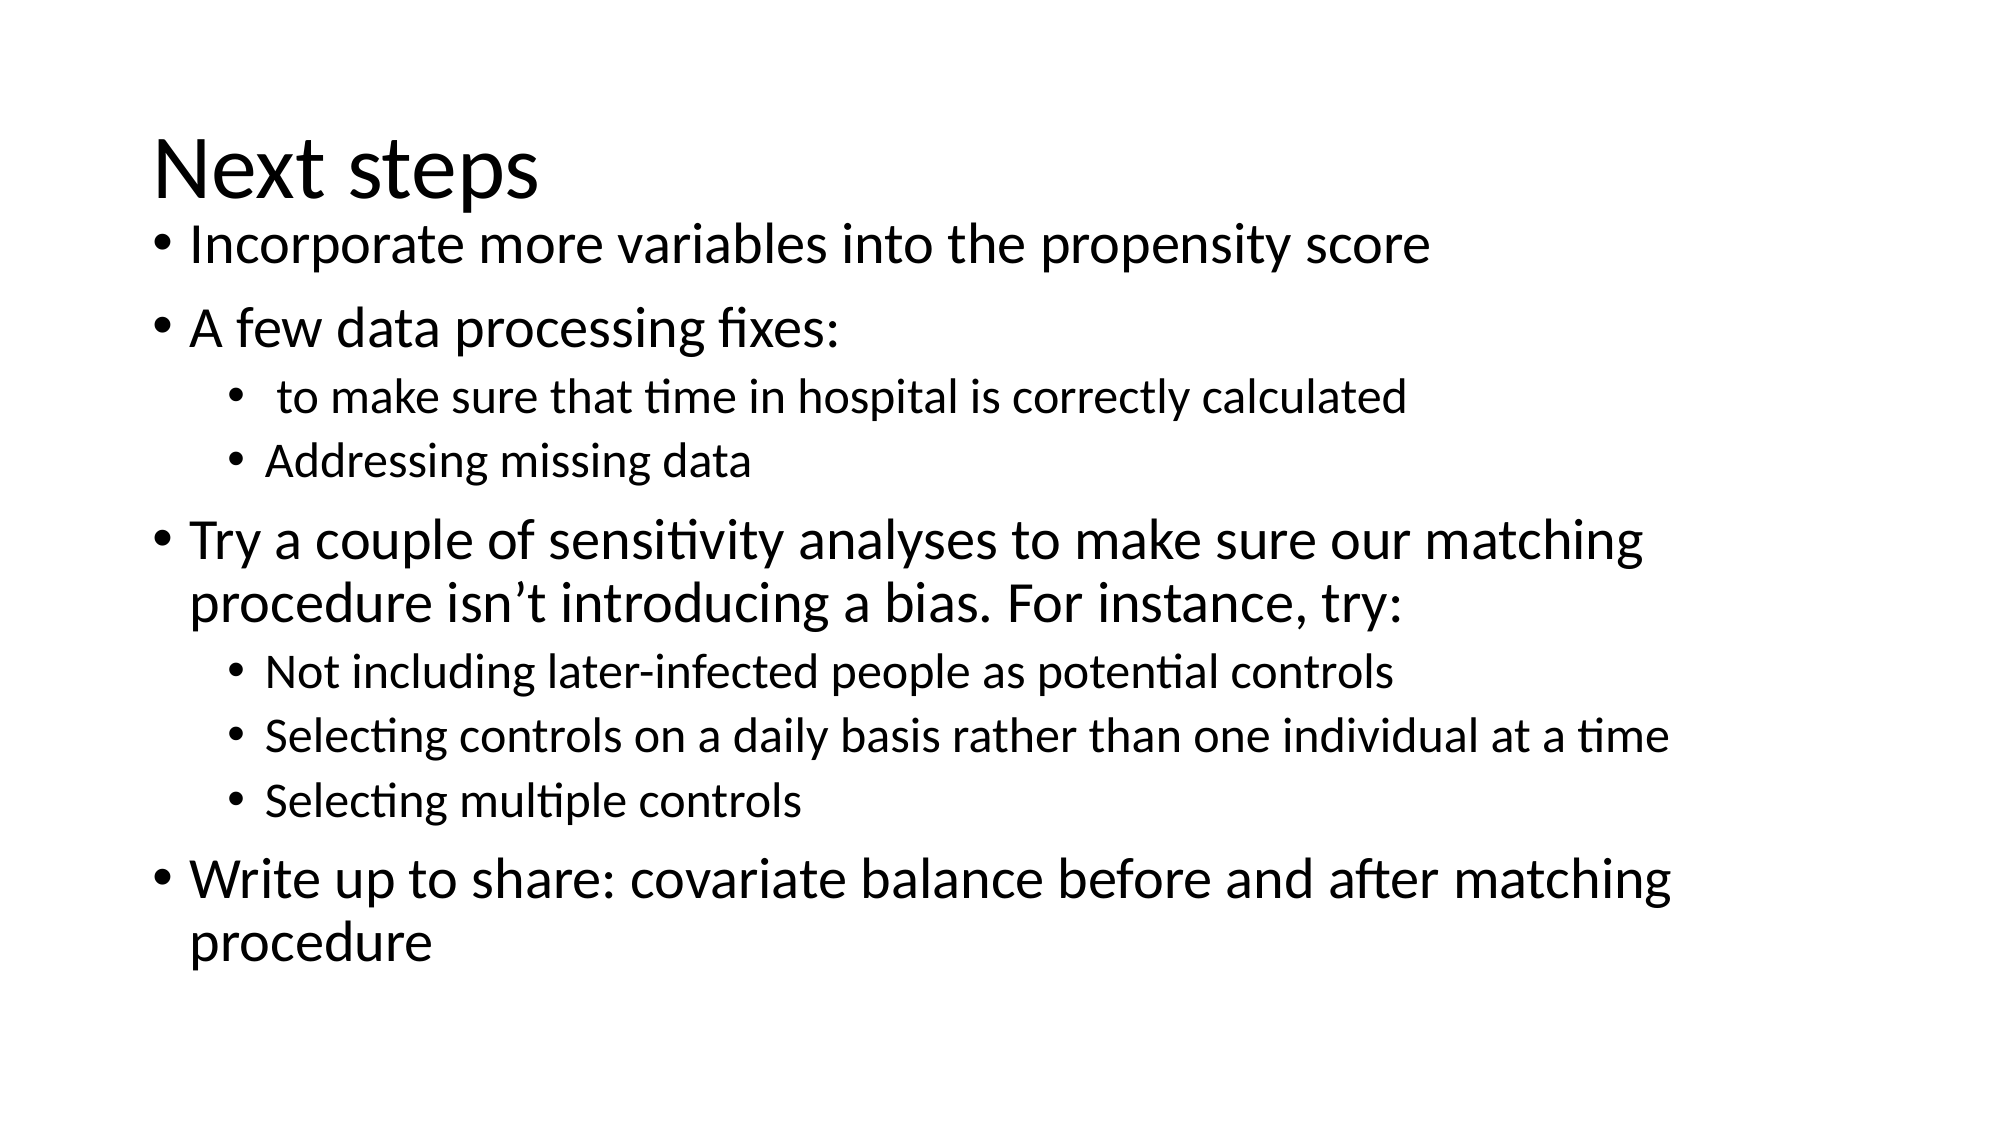

# Next steps
Incorporate more variables into the propensity score
A few data processing fixes:
 to make sure that time in hospital is correctly calculated
Addressing missing data
Try a couple of sensitivity analyses to make sure our matching procedure isn’t introducing a bias. For instance, try:
Not including later-infected people as potential controls
Selecting controls on a daily basis rather than one individual at a time
Selecting multiple controls
Write up to share: covariate balance before and after matching procedure